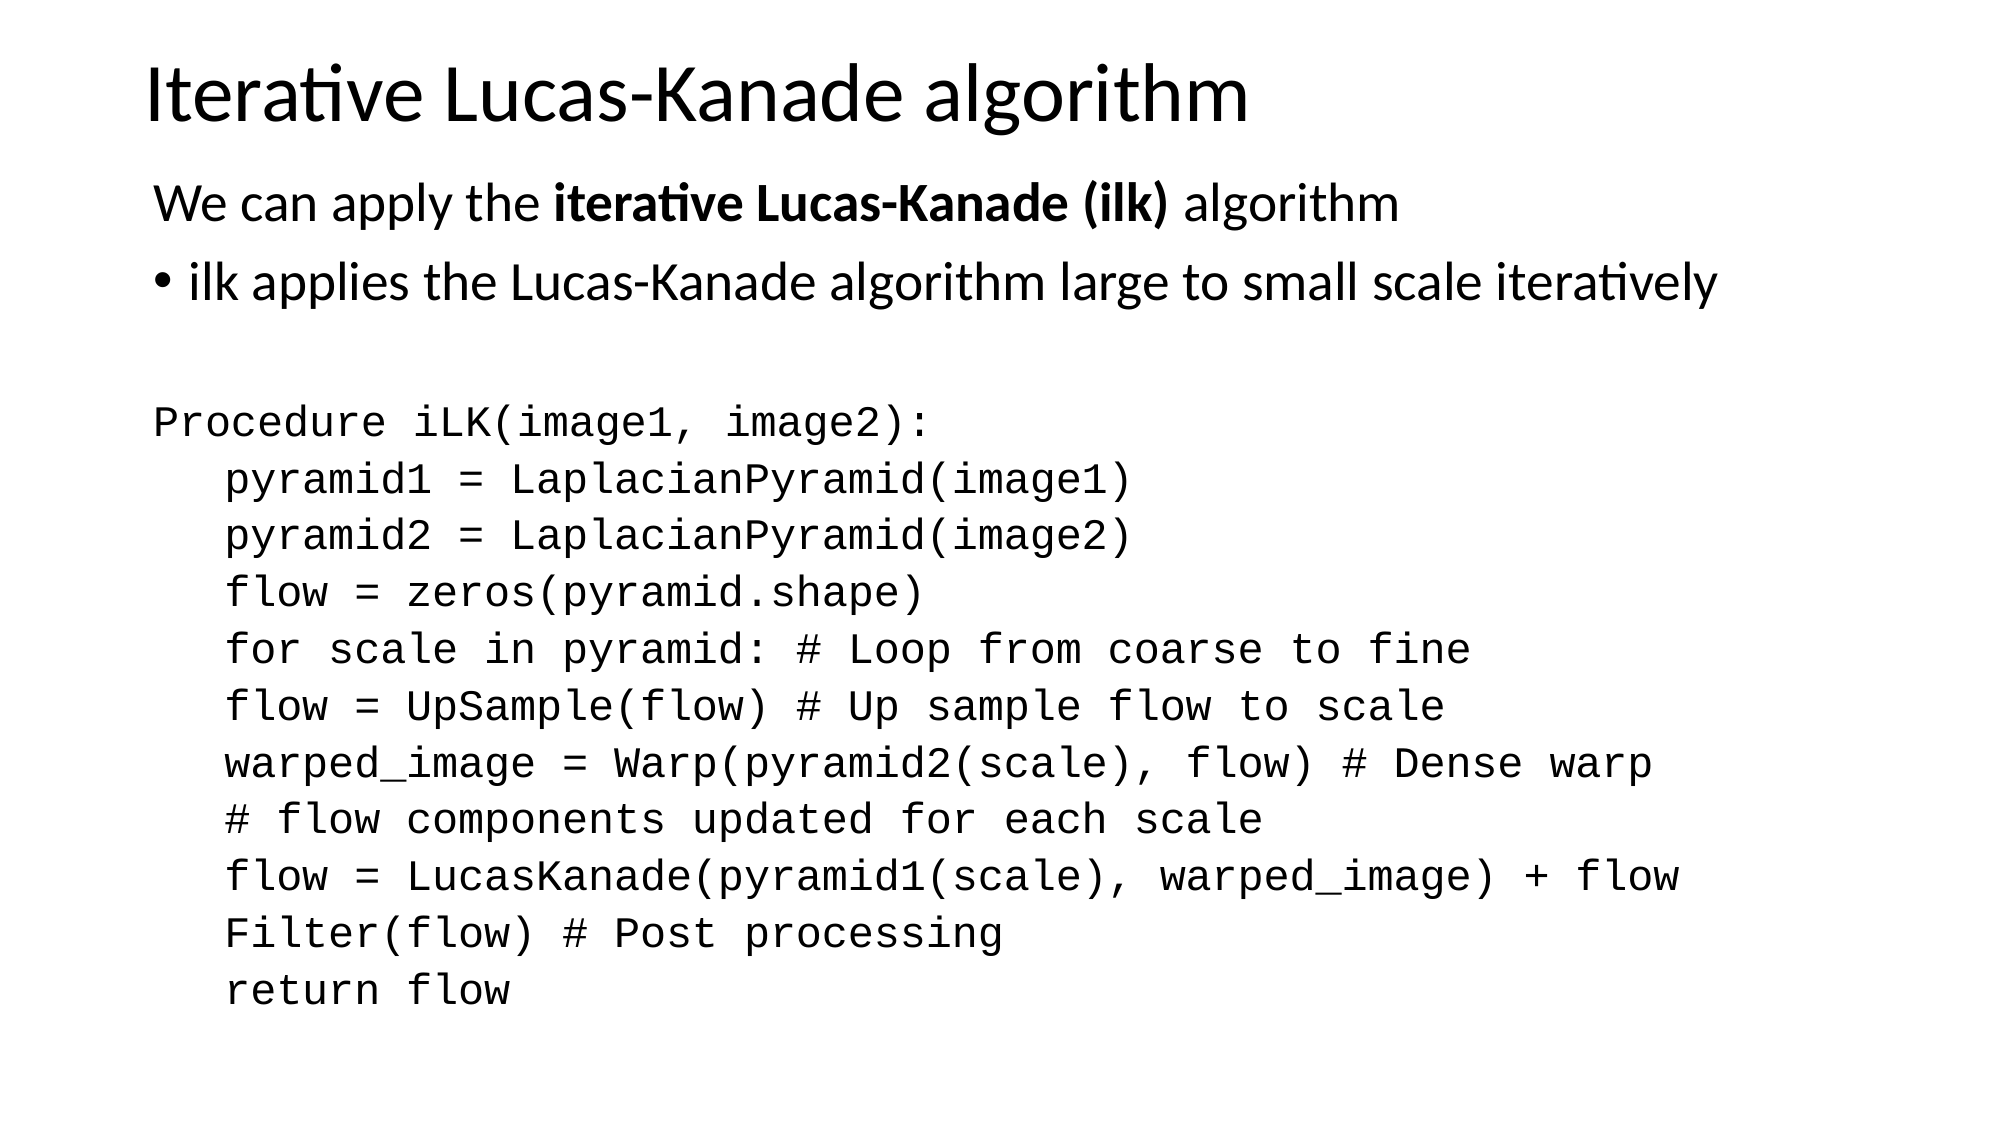

# Iterative Lucas-Kanade algorithm
We can apply the iterative Lucas-Kanade (ilk) algorithm
ilk applies the Lucas-Kanade algorithm large to small scale iteratively

Procedure iLK(image1, image2):
pyramid1 = LaplacianPyramid(image1)
pyramid2 = LaplacianPyramid(image2)
flow = zeros(pyramid.shape)
for scale in pyramid: # Loop from coarse to fine
	flow = UpSample(flow) # Up sample flow to scale
	warped_image = Warp(pyramid2(scale), flow) # Dense warp
	# flow components updated for each scale
	flow = LucasKanade(pyramid1(scale), warped_image) + flow
Filter(flow) # Post processing
return flow